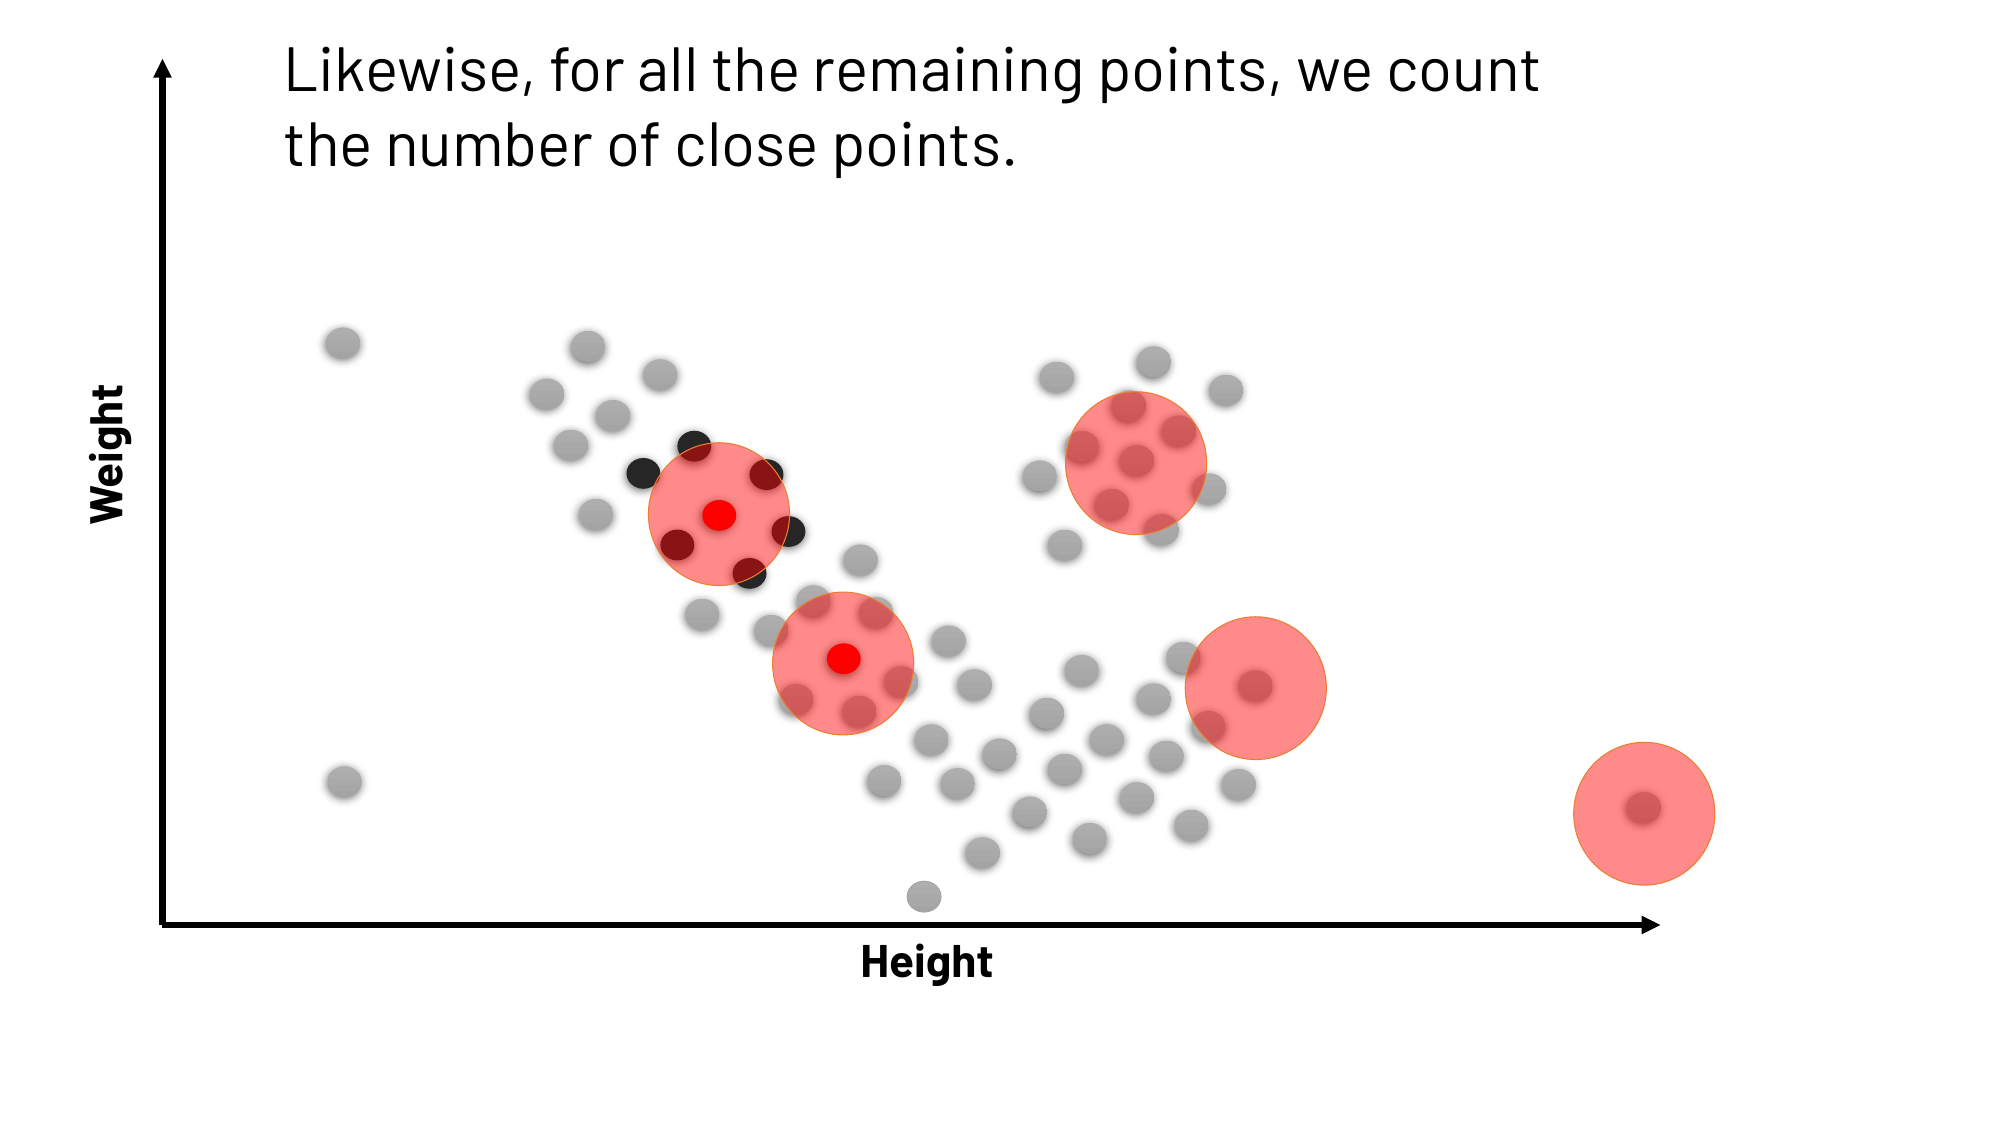

Likewise, for all the remaining points, we count the number of close points.

Weight

Height